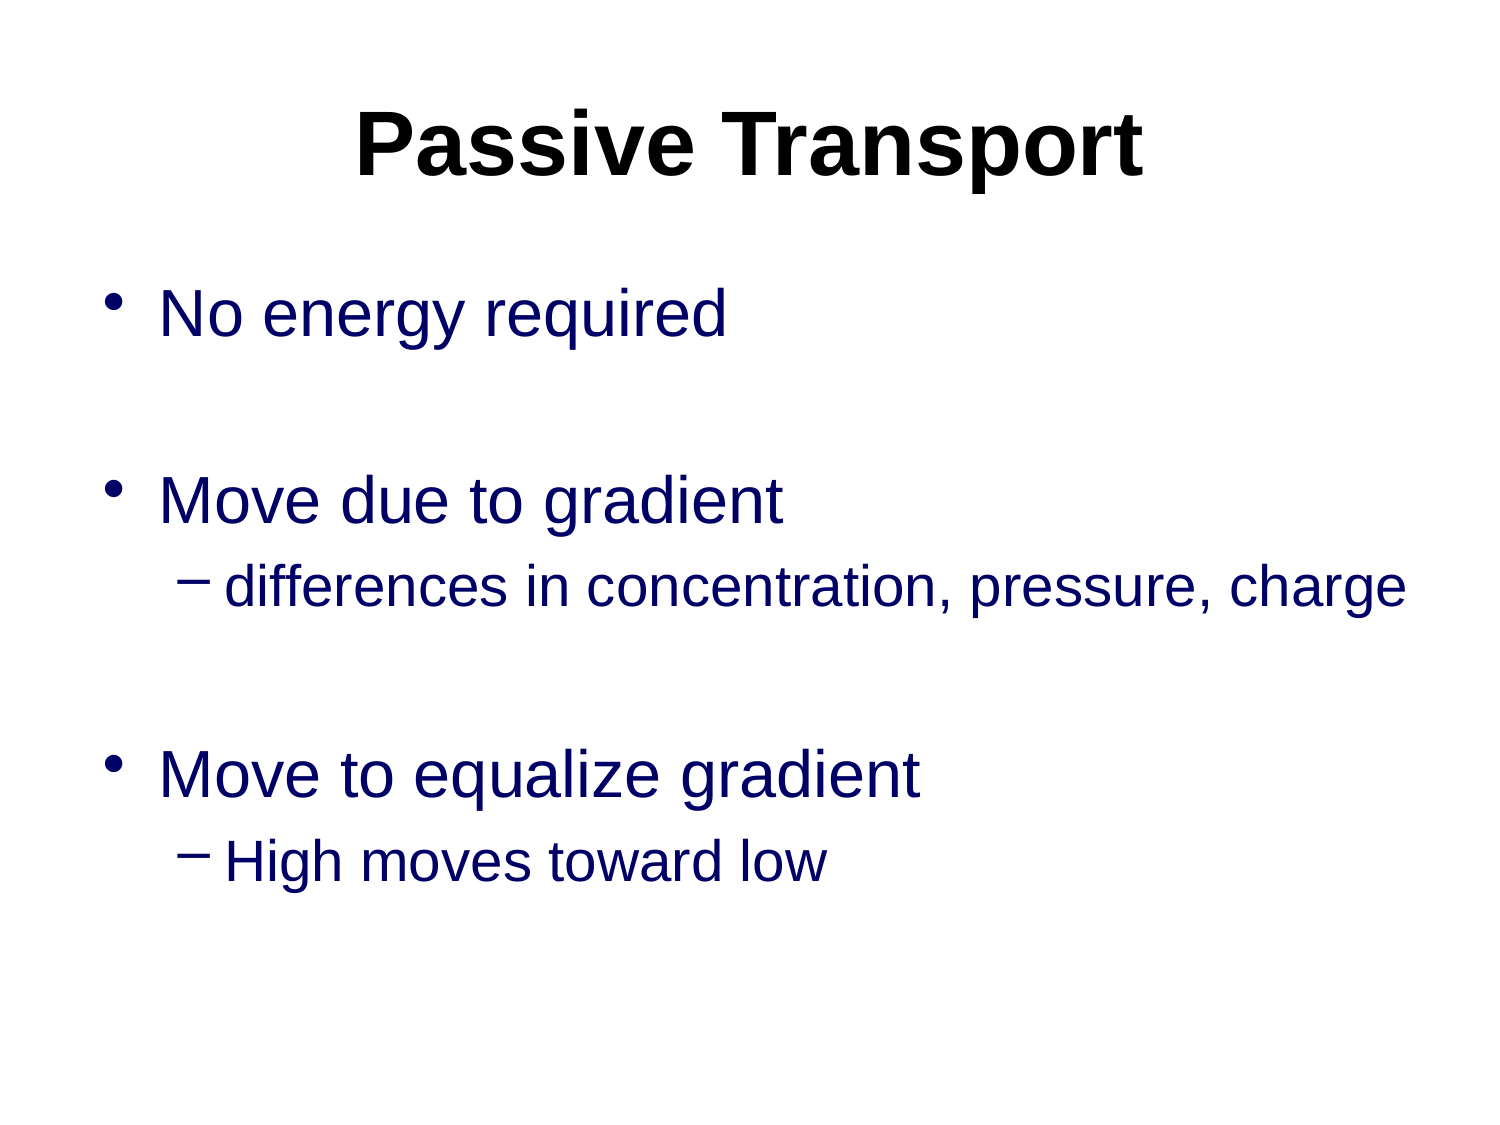

# Passive Transport
No energy required

Move due to gradient
differences in concentration, pressure, charge

Move to equalize gradient
High moves toward low